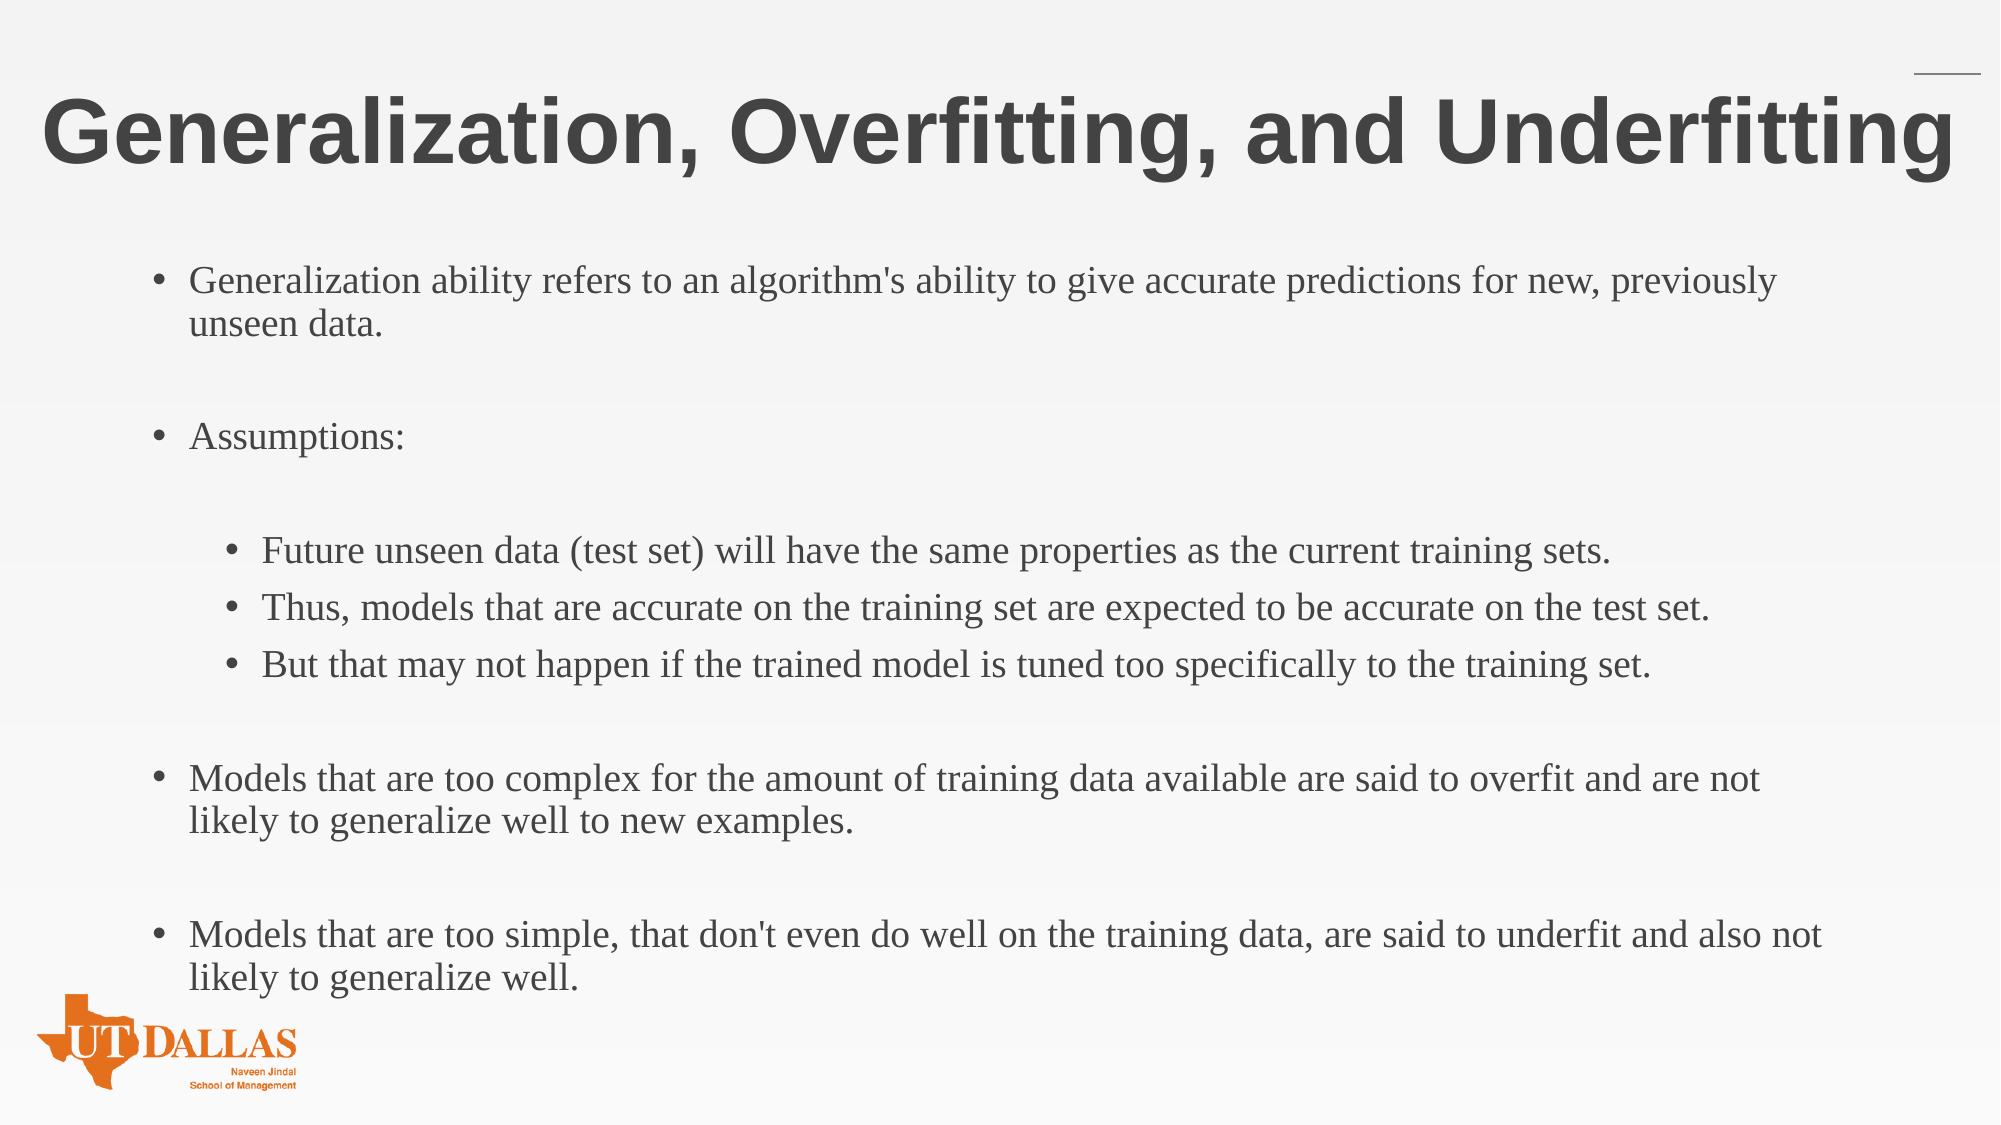

# Generalization, Overfitting, and Underfitting
Generalization ability refers to an algorithm's ability to give accurate predictions for new, previously unseen data.

Assumptions:

Future unseen data (test set) will have the same properties as the current training sets.
Thus, models that are accurate on the training set are expected to be accurate on the test set.
But that may not happen if the trained model is tuned too specifically to the training set.

Models that are too complex for the amount of training data available are said to overfit and are not likely to generalize well to new examples.

Models that are too simple, that don't even do well on the training data, are said to underfit and also not likely to generalize well.